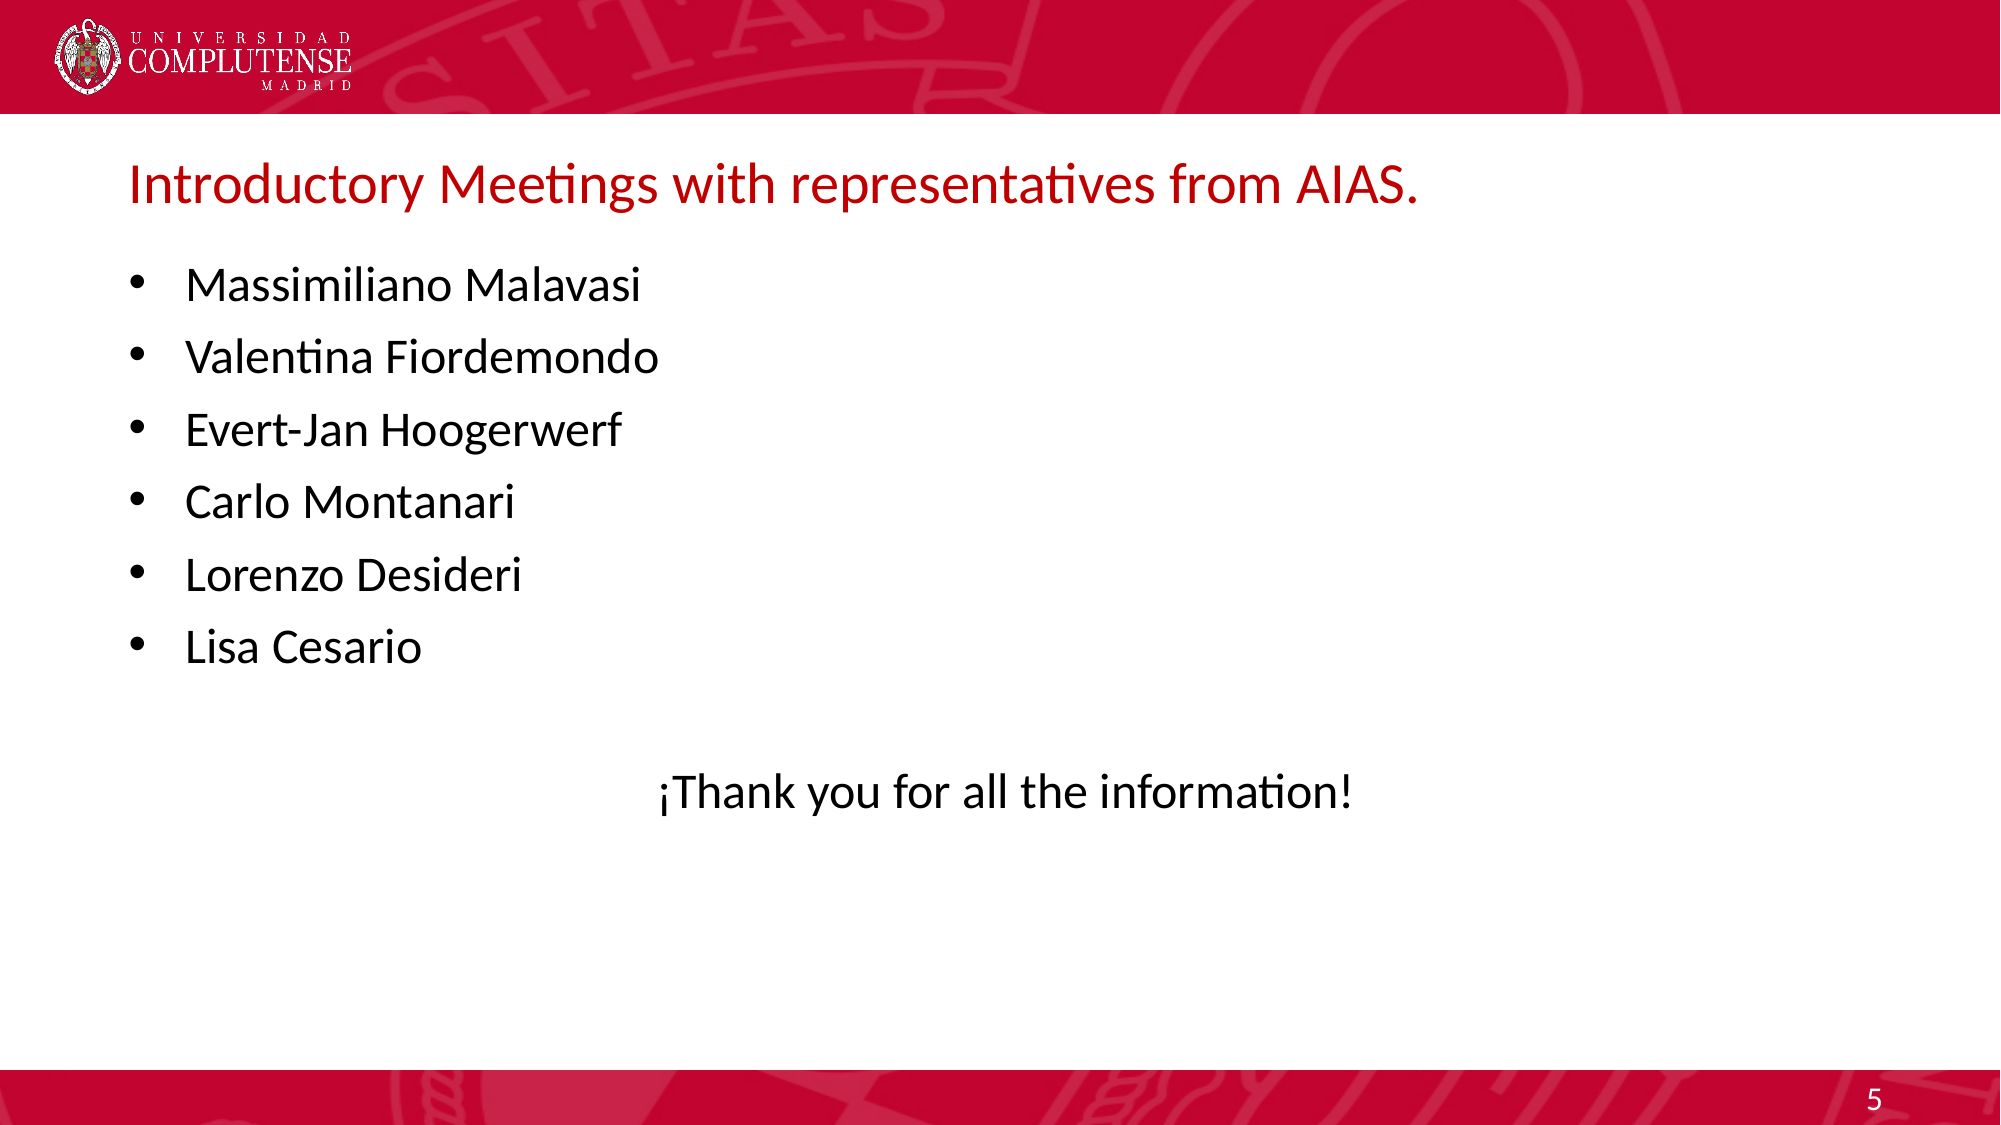

# Introductory Meetings with representatives from AIAS.
Massimiliano Malavasi
Valentina Fiordemondo
Evert-Jan Hoogerwerf
Carlo Montanari
Lorenzo Desideri
Lisa Cesario

¡Thank you for all the information!